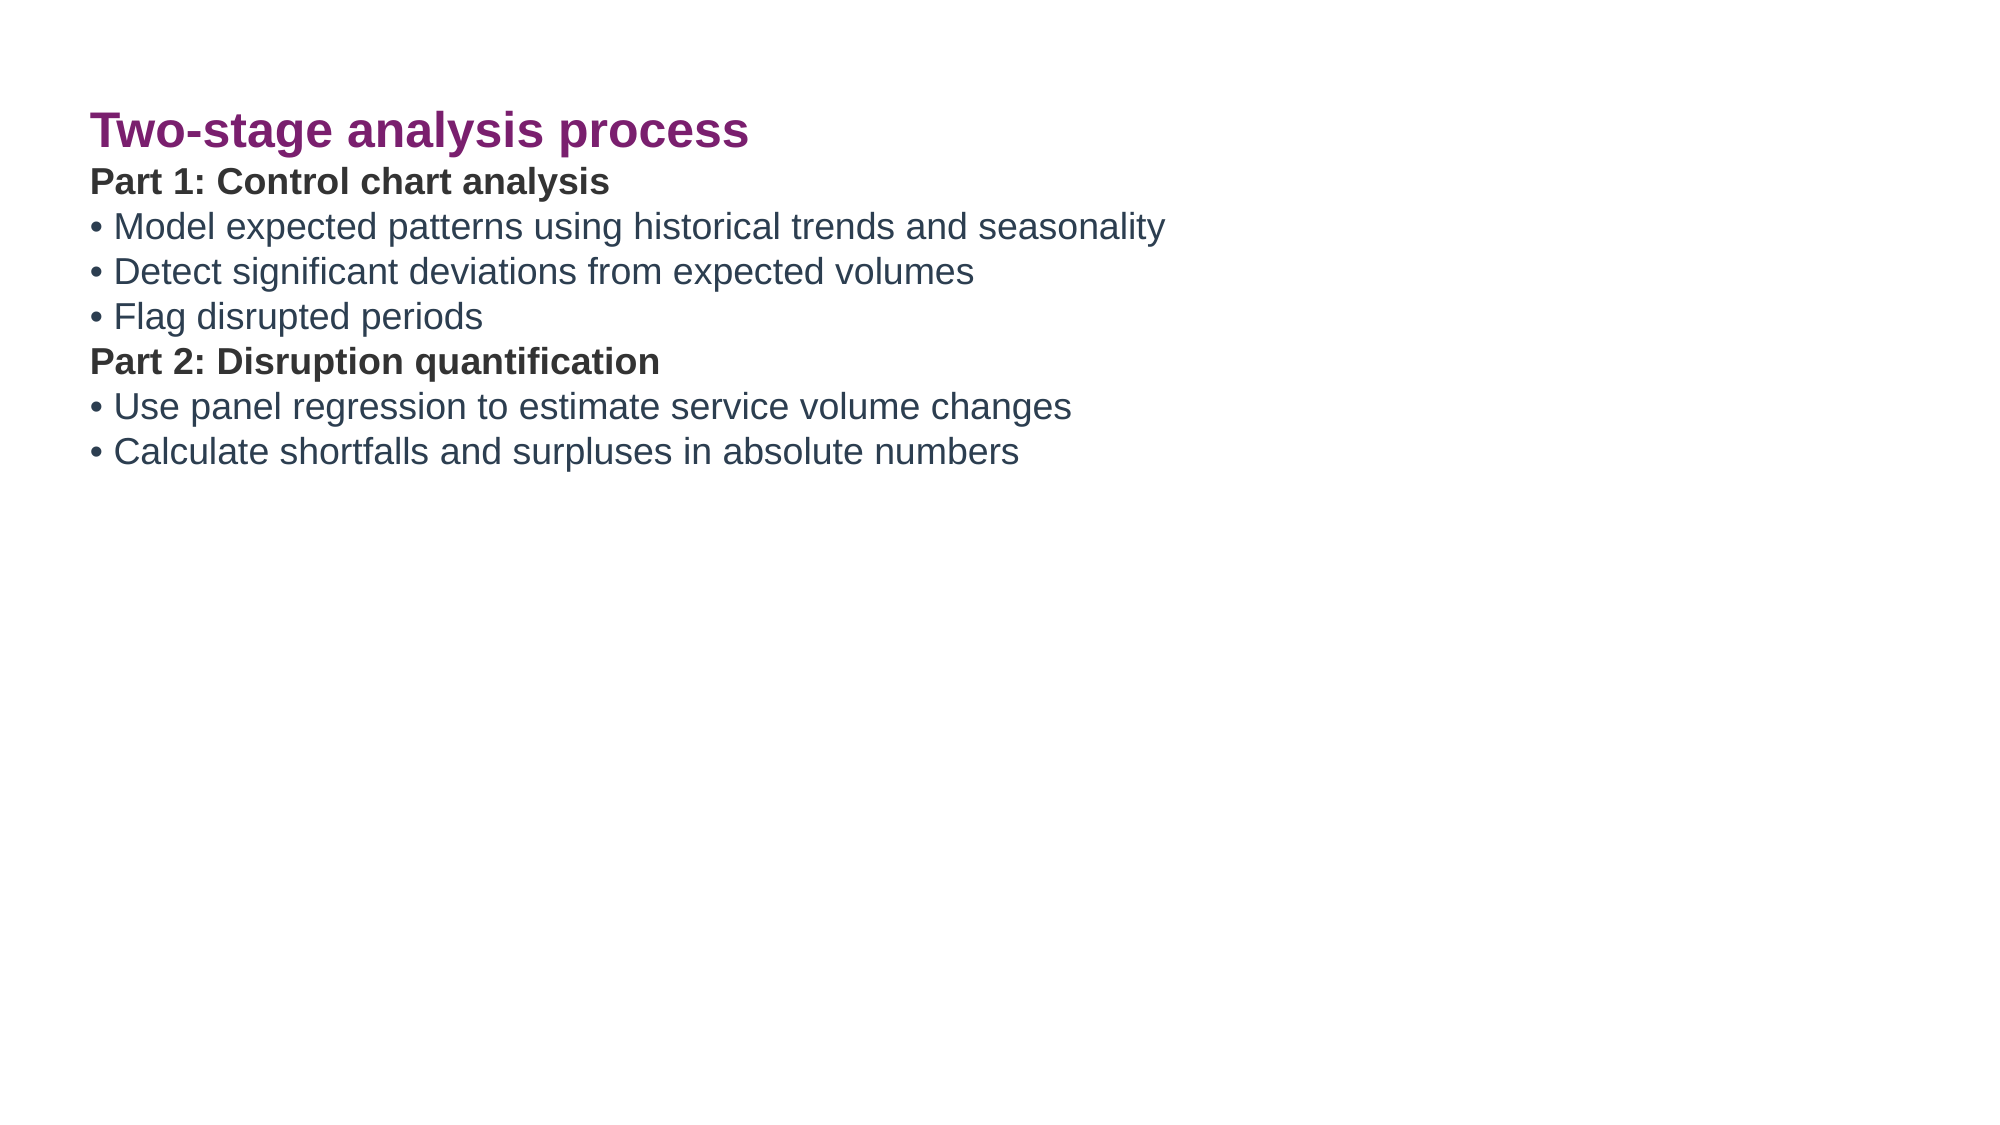

Two-stage analysis process
Part 1: Control chart analysis
• Model expected patterns using historical trends and seasonality
• Detect significant deviations from expected volumes
• Flag disrupted periods
Part 2: Disruption quantification
• Use panel regression to estimate service volume changes
• Calculate shortfalls and surpluses in absolute numbers